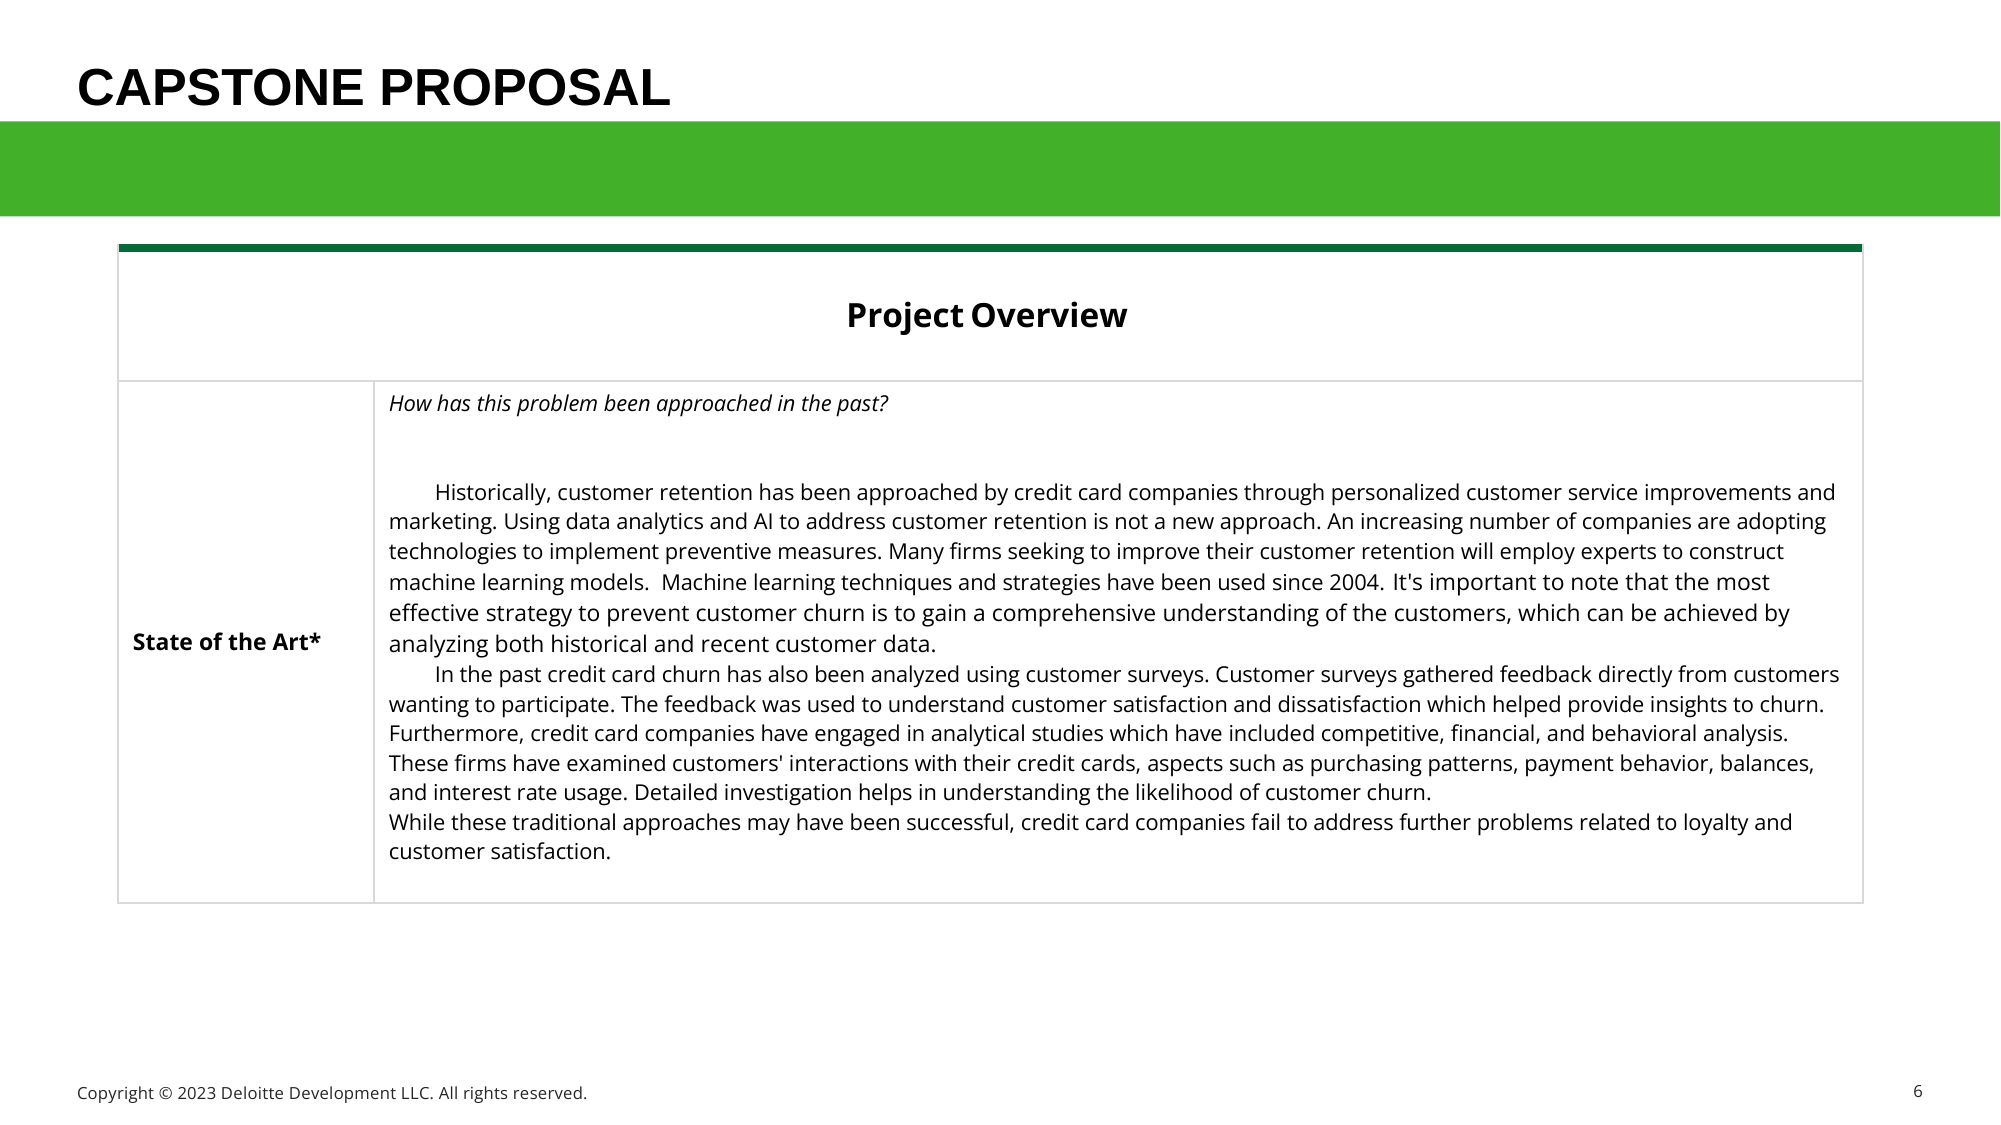

# CAPSTONE PROPOSAL

| Project Overview |  |
| --- | --- |
| State of the Art\* | How has this problem been approached in the past? ​        Historically, customer retention has been approached by credit card companies through personalized customer service improvements and marketing. Using data analytics and AI to address customer retention is not a new approach. An increasing number of companies are adopting technologies to implement preventive measures. Many firms seeking to improve their customer retention will employ experts to construct machine learning models.  Machine learning techniques and strategies have been used since 2004. It's important to note that the most effective strategy to prevent customer churn is to gain a comprehensive understanding of the customers, which can be achieved by analyzing both historical and recent customer data.         In the past credit card churn has also been analyzed using customer surveys. Customer surveys gathered feedback directly from customers wanting to participate. The feedback was used to understand customer satisfaction and dissatisfaction which helped provide insights to churn.  Furthermore, credit card companies have engaged in analytical studies which have included competitive, financial, and behavioral analysis. These firms have examined customers' interactions with their credit cards, aspects such as purchasing patterns, payment behavior, balances, and interest rate usage. Detailed investigation helps in understanding the likelihood of customer churn.  While these traditional approaches may have been successful, credit card companies fail to address further problems related to loyalty and customer satisfaction. |